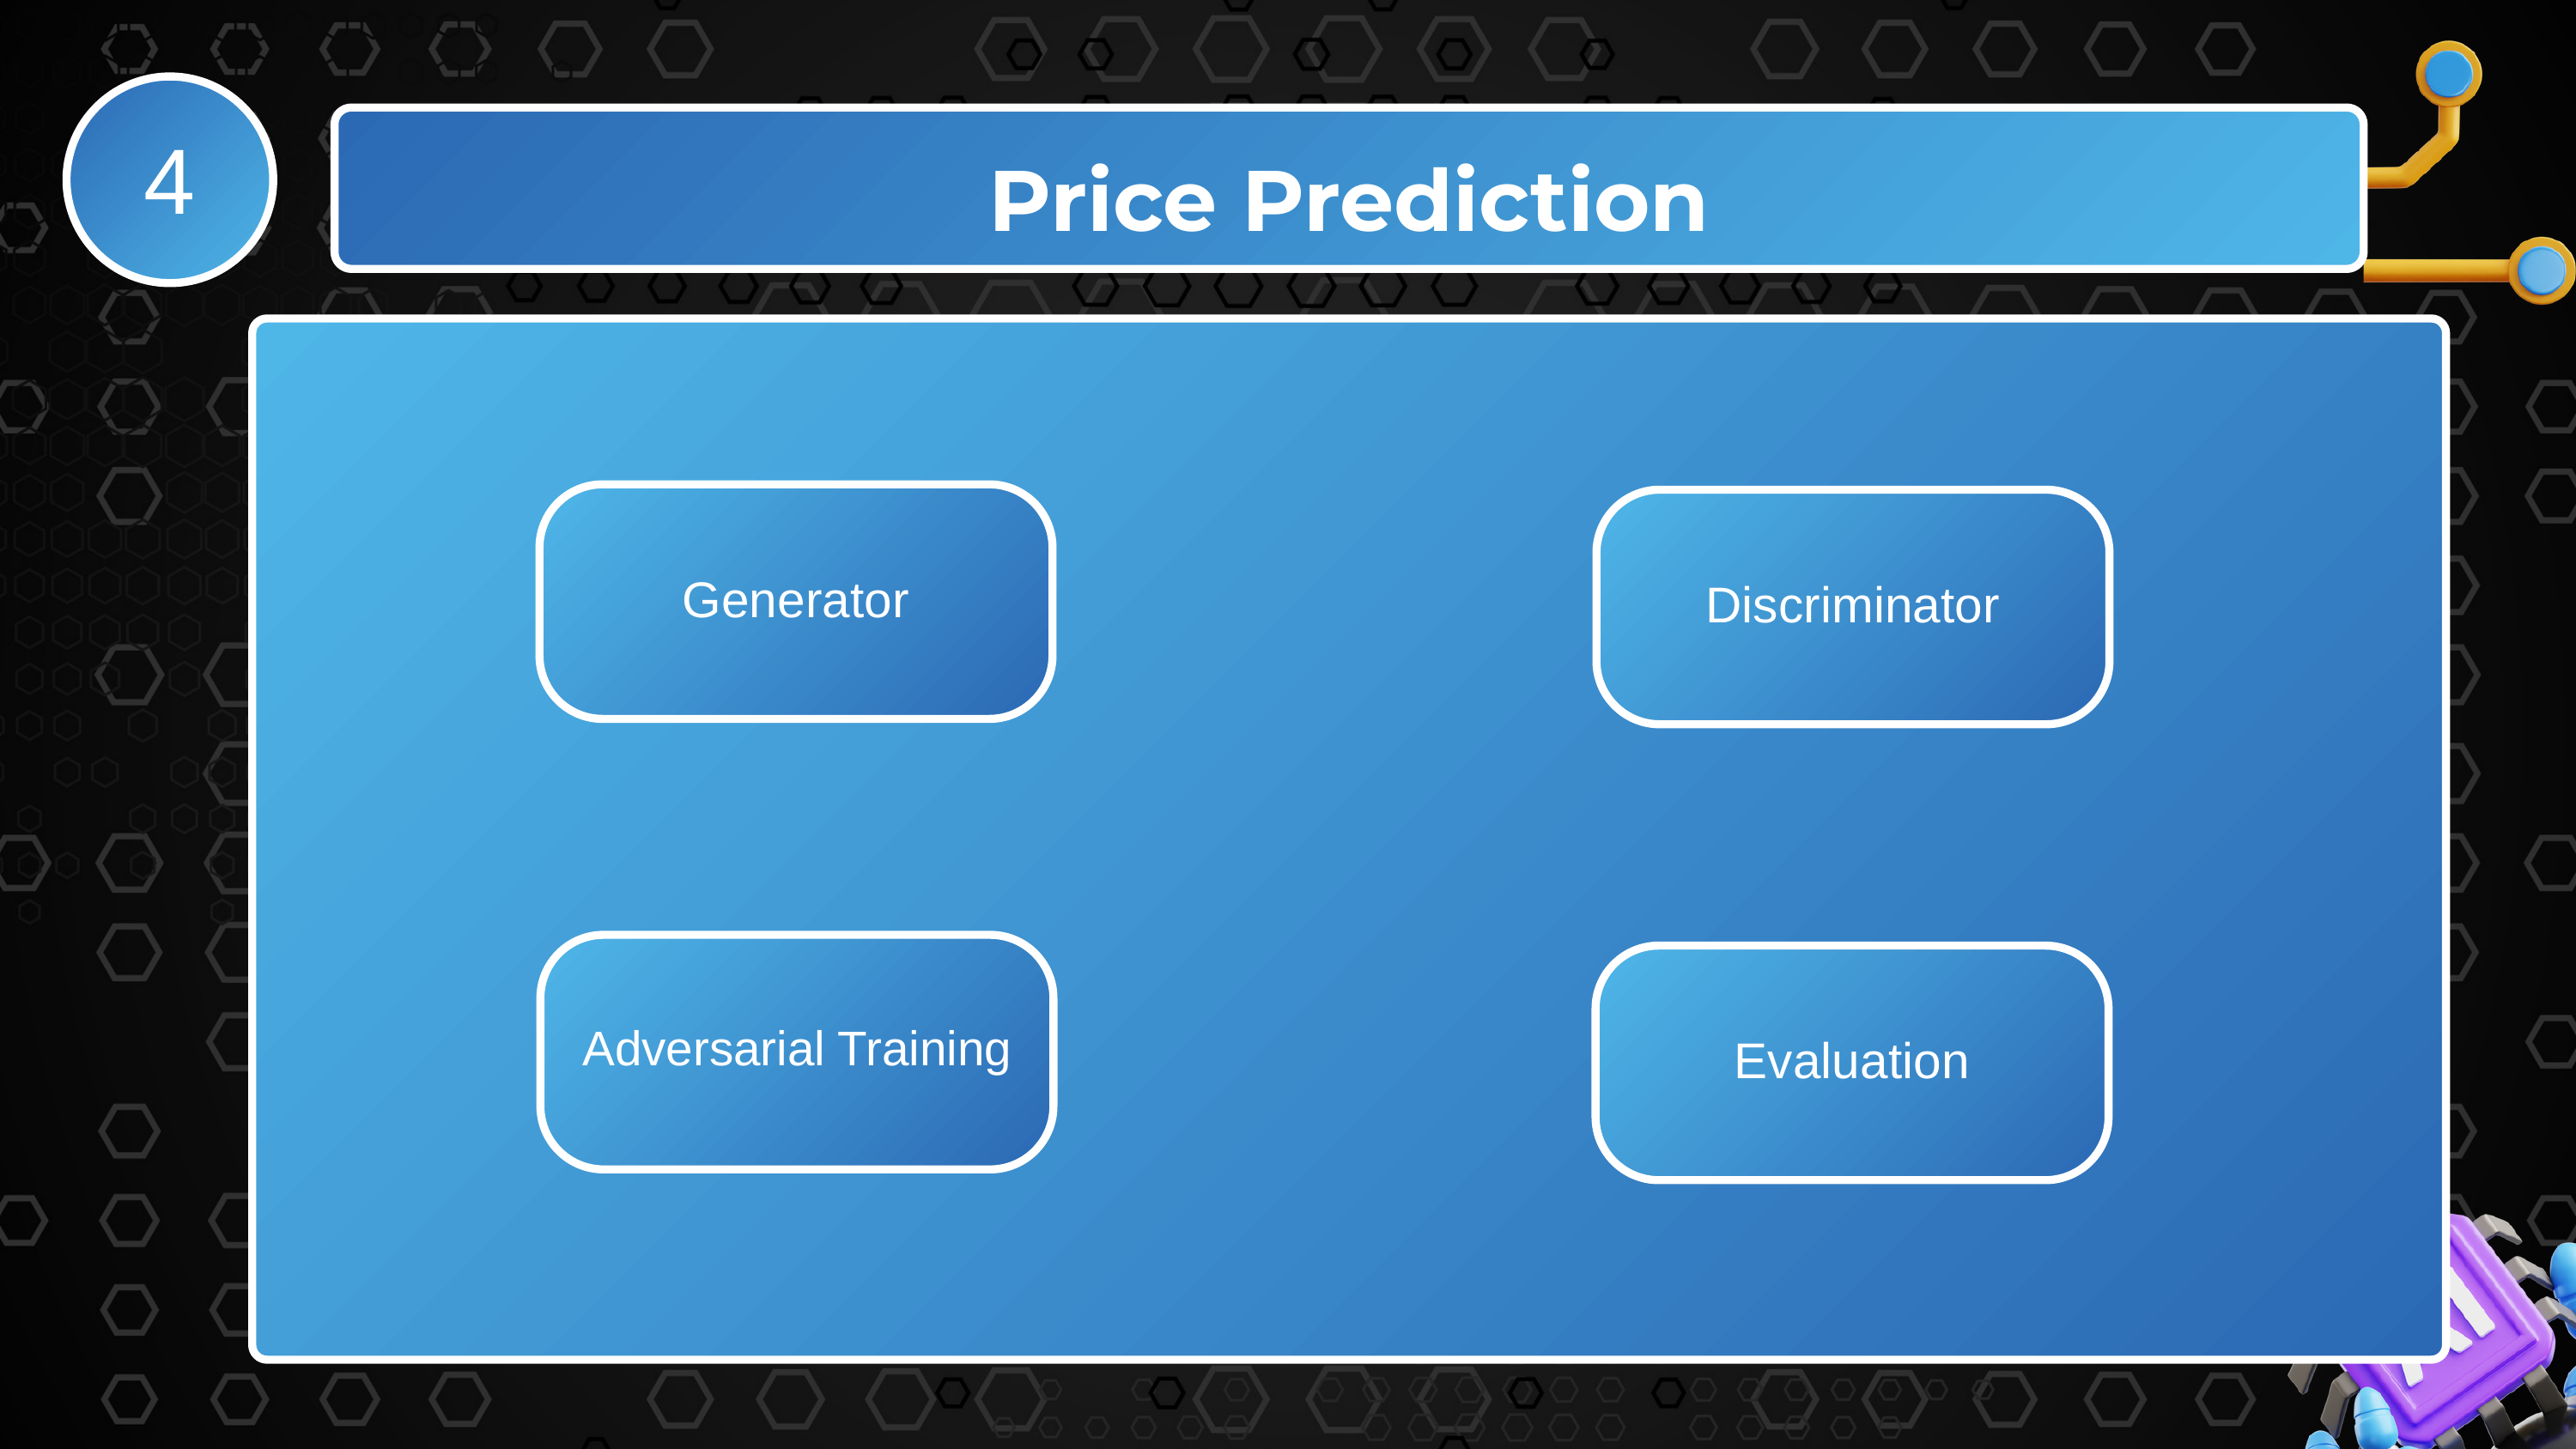

4

Price Prediction

Generator
Discriminator

Adversarial Training
Evaluation